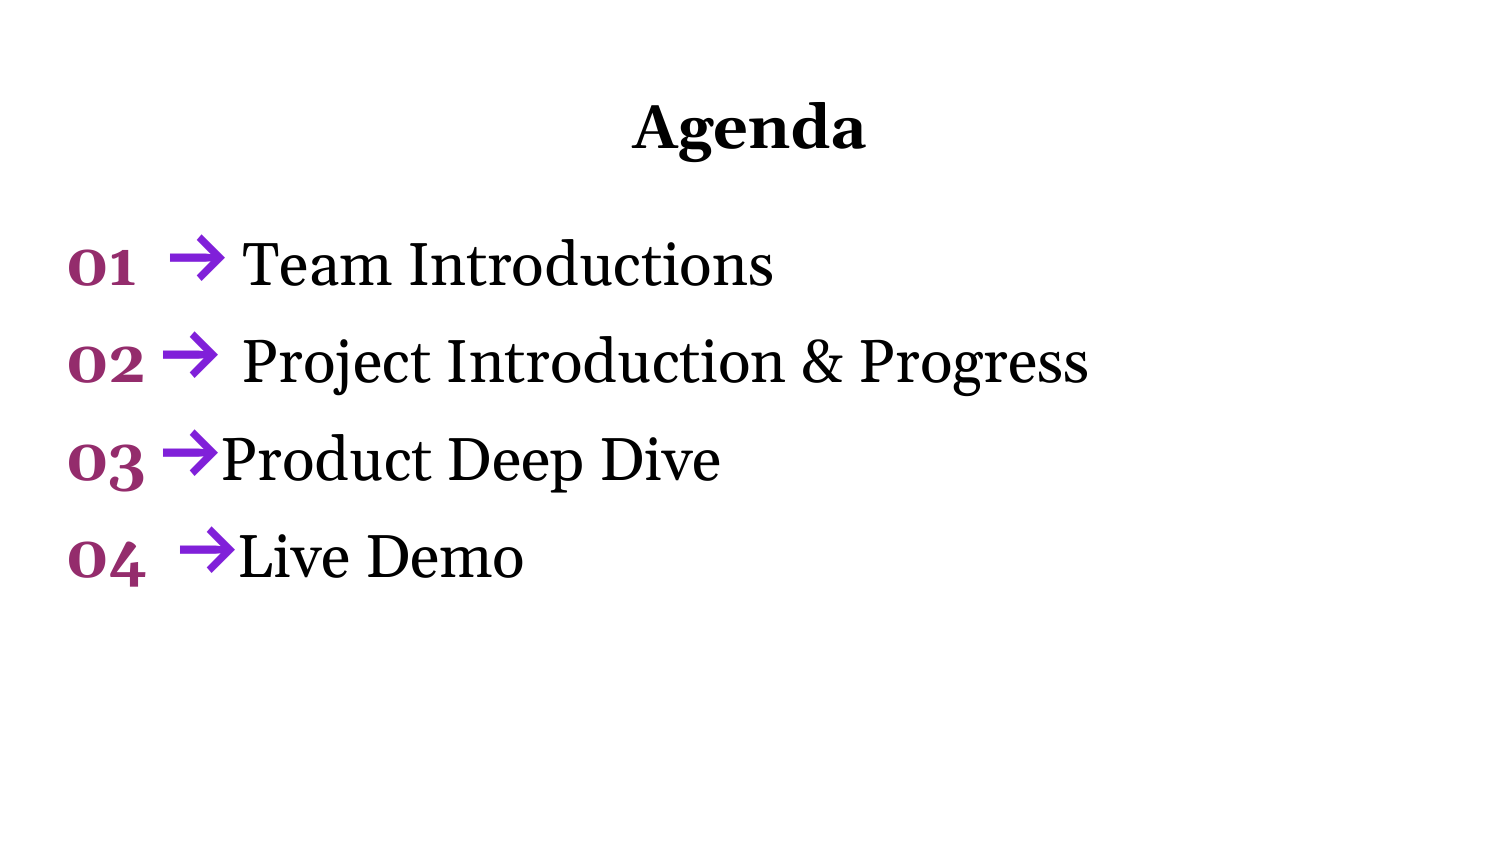

# Agenda
01  → Team Introductions
02 → Project Introduction & Progress
03 →Product Deep Dive
04  →Live Demo